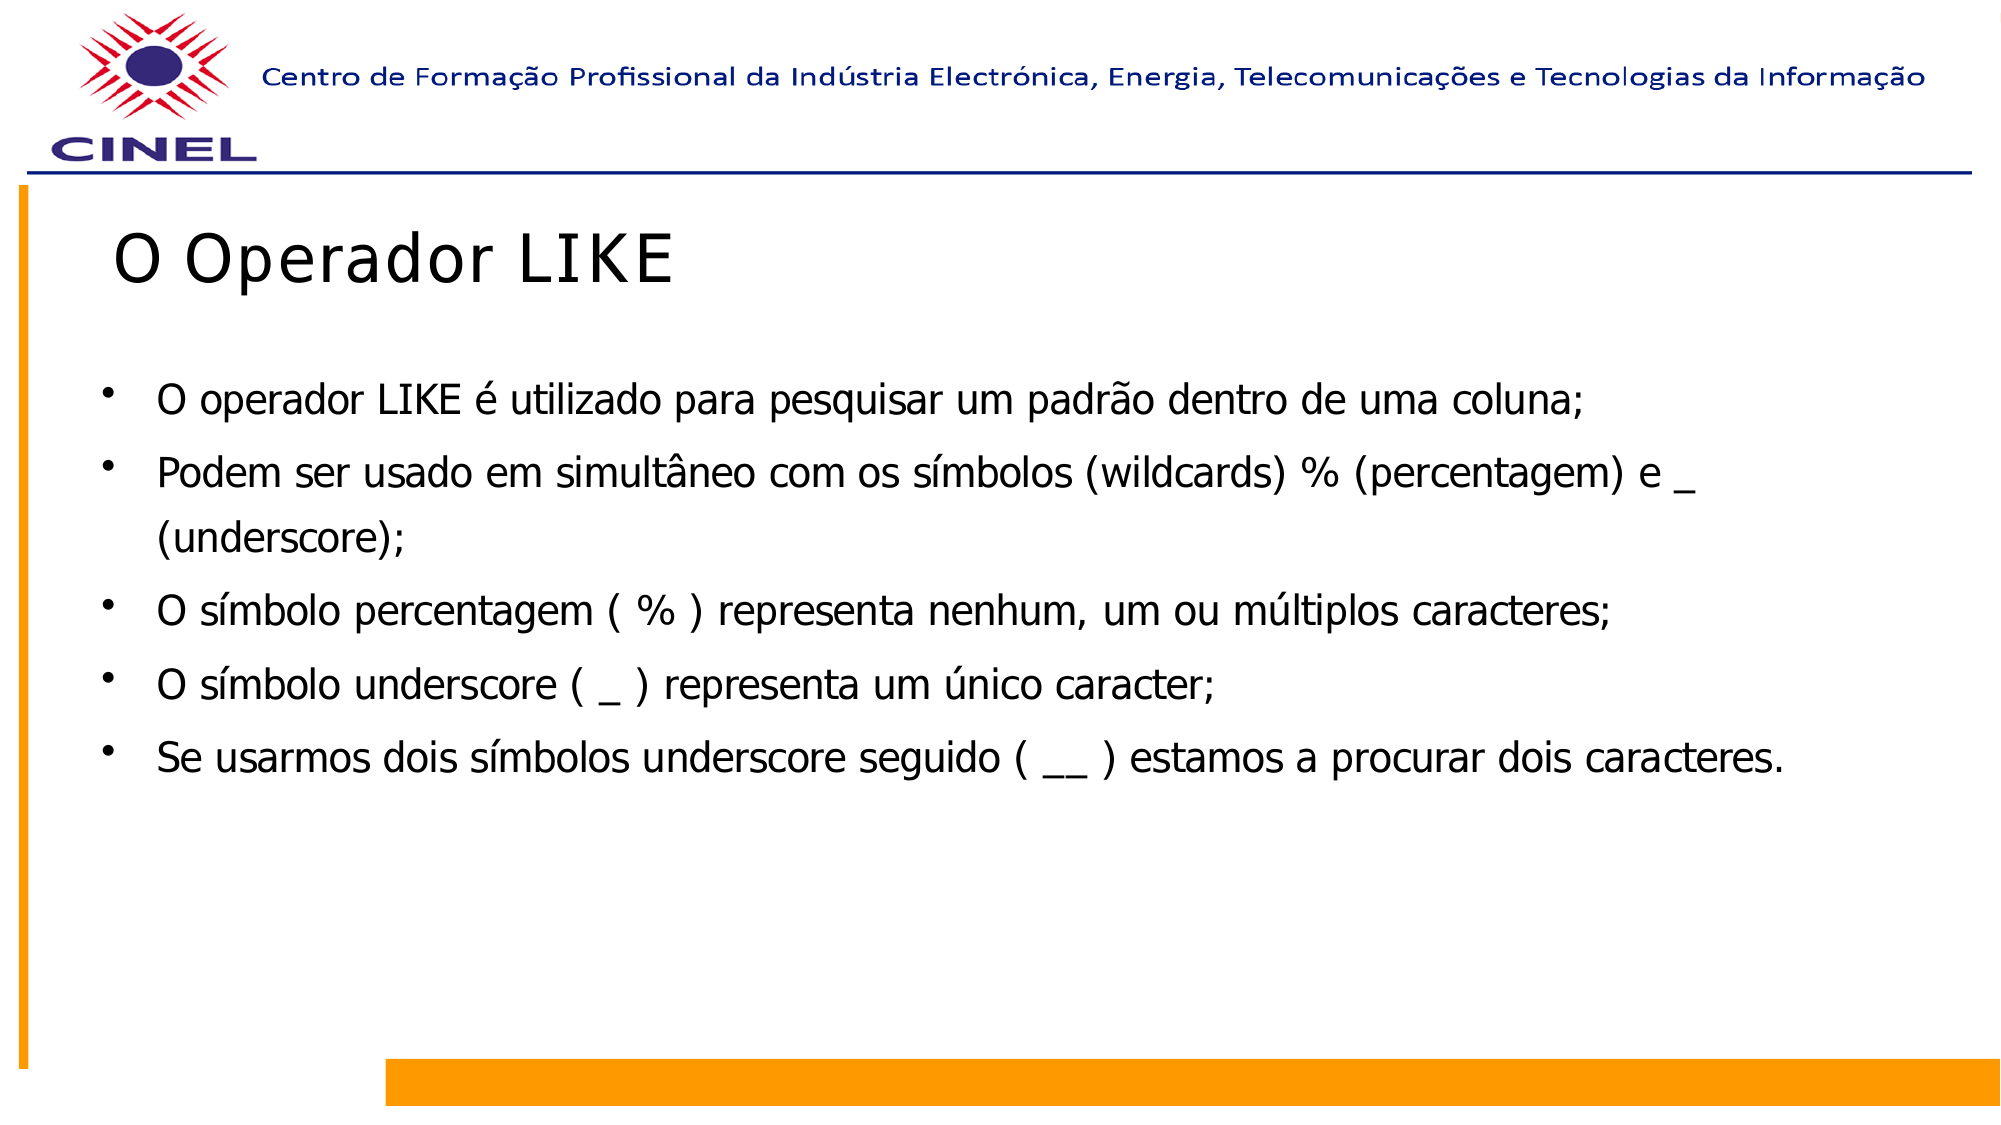

# O Operador LIKE
O operador LIKE é utilizado para pesquisar um padrão dentro de uma coluna;
Podem ser usado em simultâneo com os símbolos (wildcards) % (percentagem) e _ (underscore);
O símbolo percentagem ( % ) representa nenhum, um ou múltiplos caracteres;
O símbolo underscore ( _ ) representa um único caracter;
Se usarmos dois símbolos underscore seguido ( __ ) estamos a procurar dois caracteres.